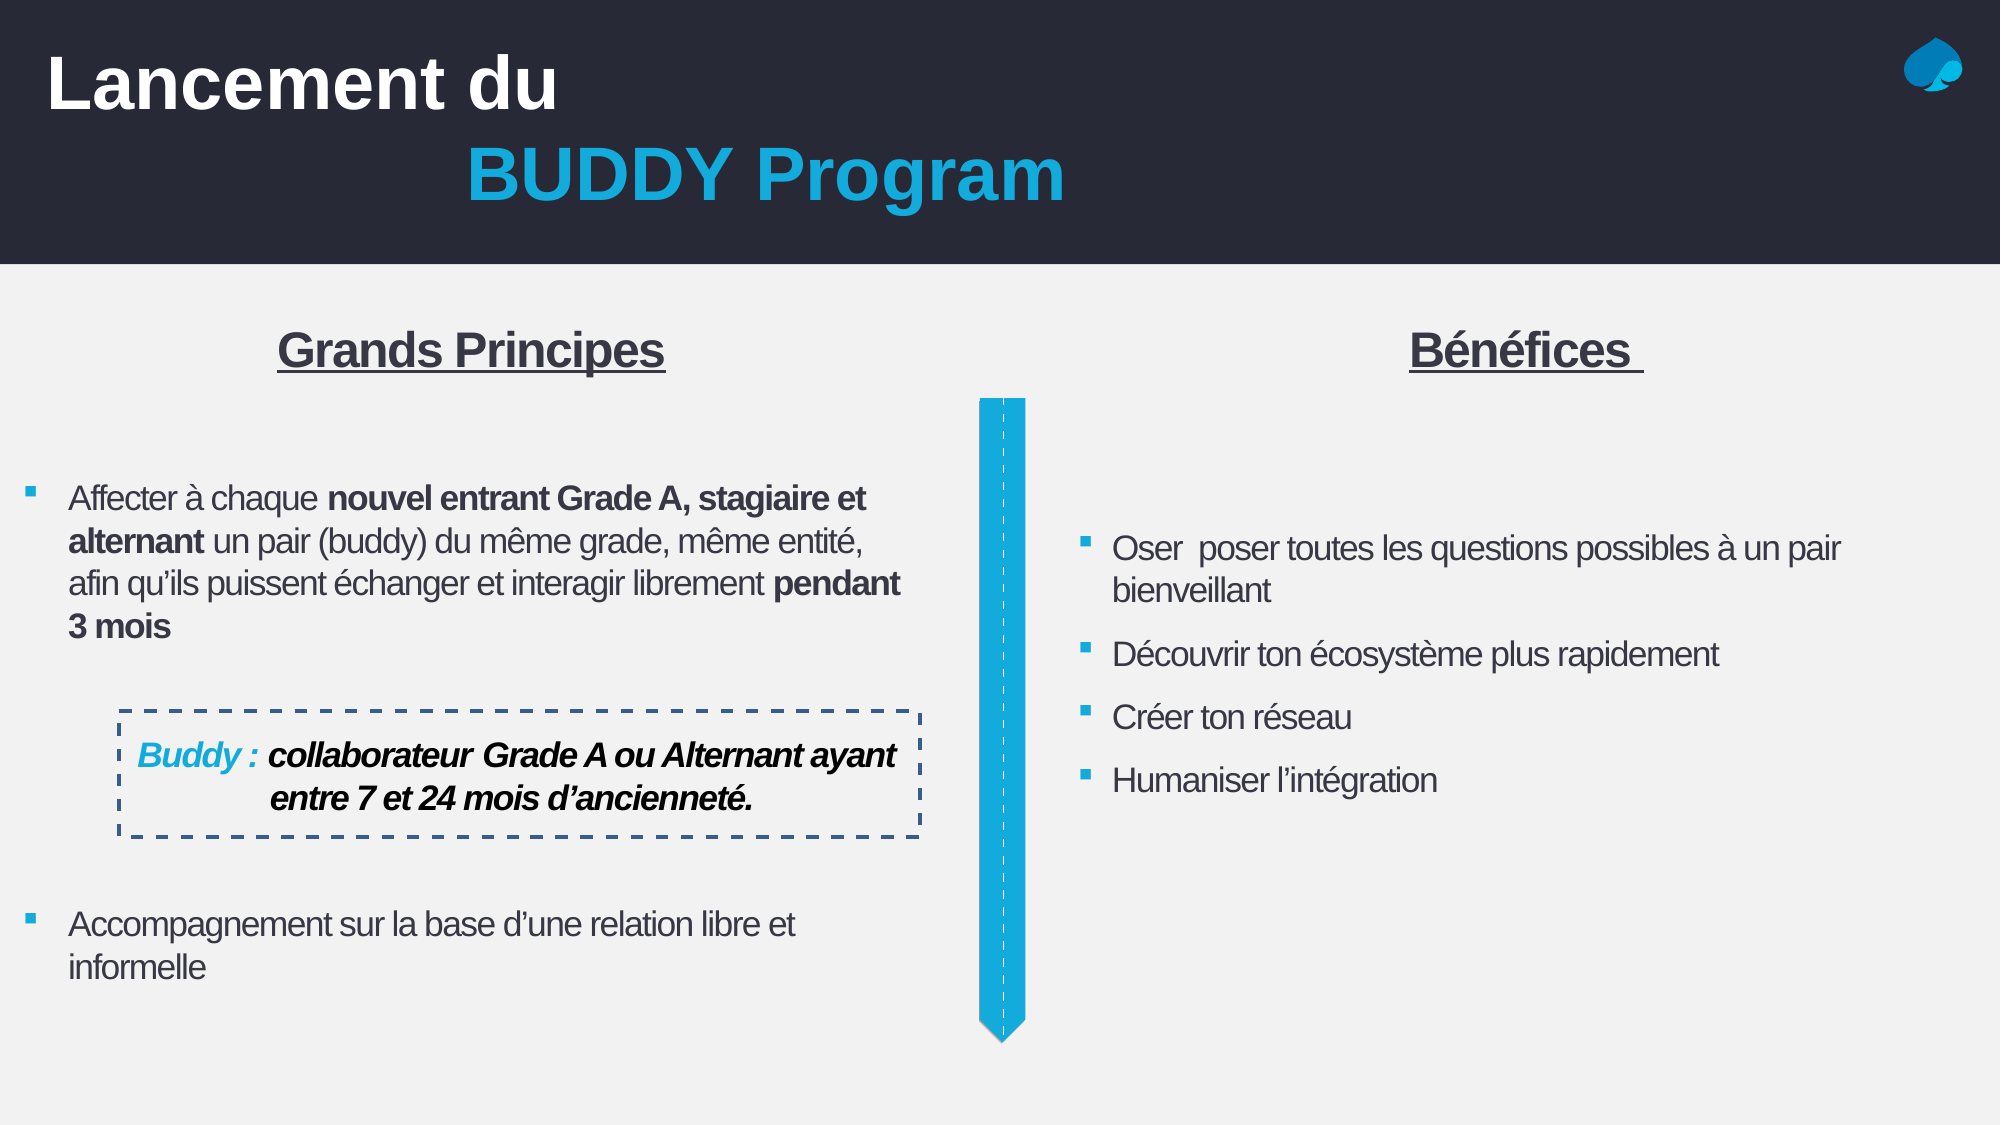

Lancement du
                     BUDDY Program

Grands Principes

Affecter à chaque nouvel entrant Grade A, stagiaire et alternant un pair (buddy) du même grade, même entité, afin qu’ils puissent échanger et interagir librement pendant 3 mois

Buddy : collaborateur Grade A ou Alternant ayant entre 7 et 24 mois d’ancienneté.

Accompagnement sur la base d’une relation libre et informelle

Bénéfices

Oser  poser toutes les questions possibles à un pair bienveillant
Découvrir ton écosystème plus rapidement
Créer ton réseau
Humaniser l’intégration